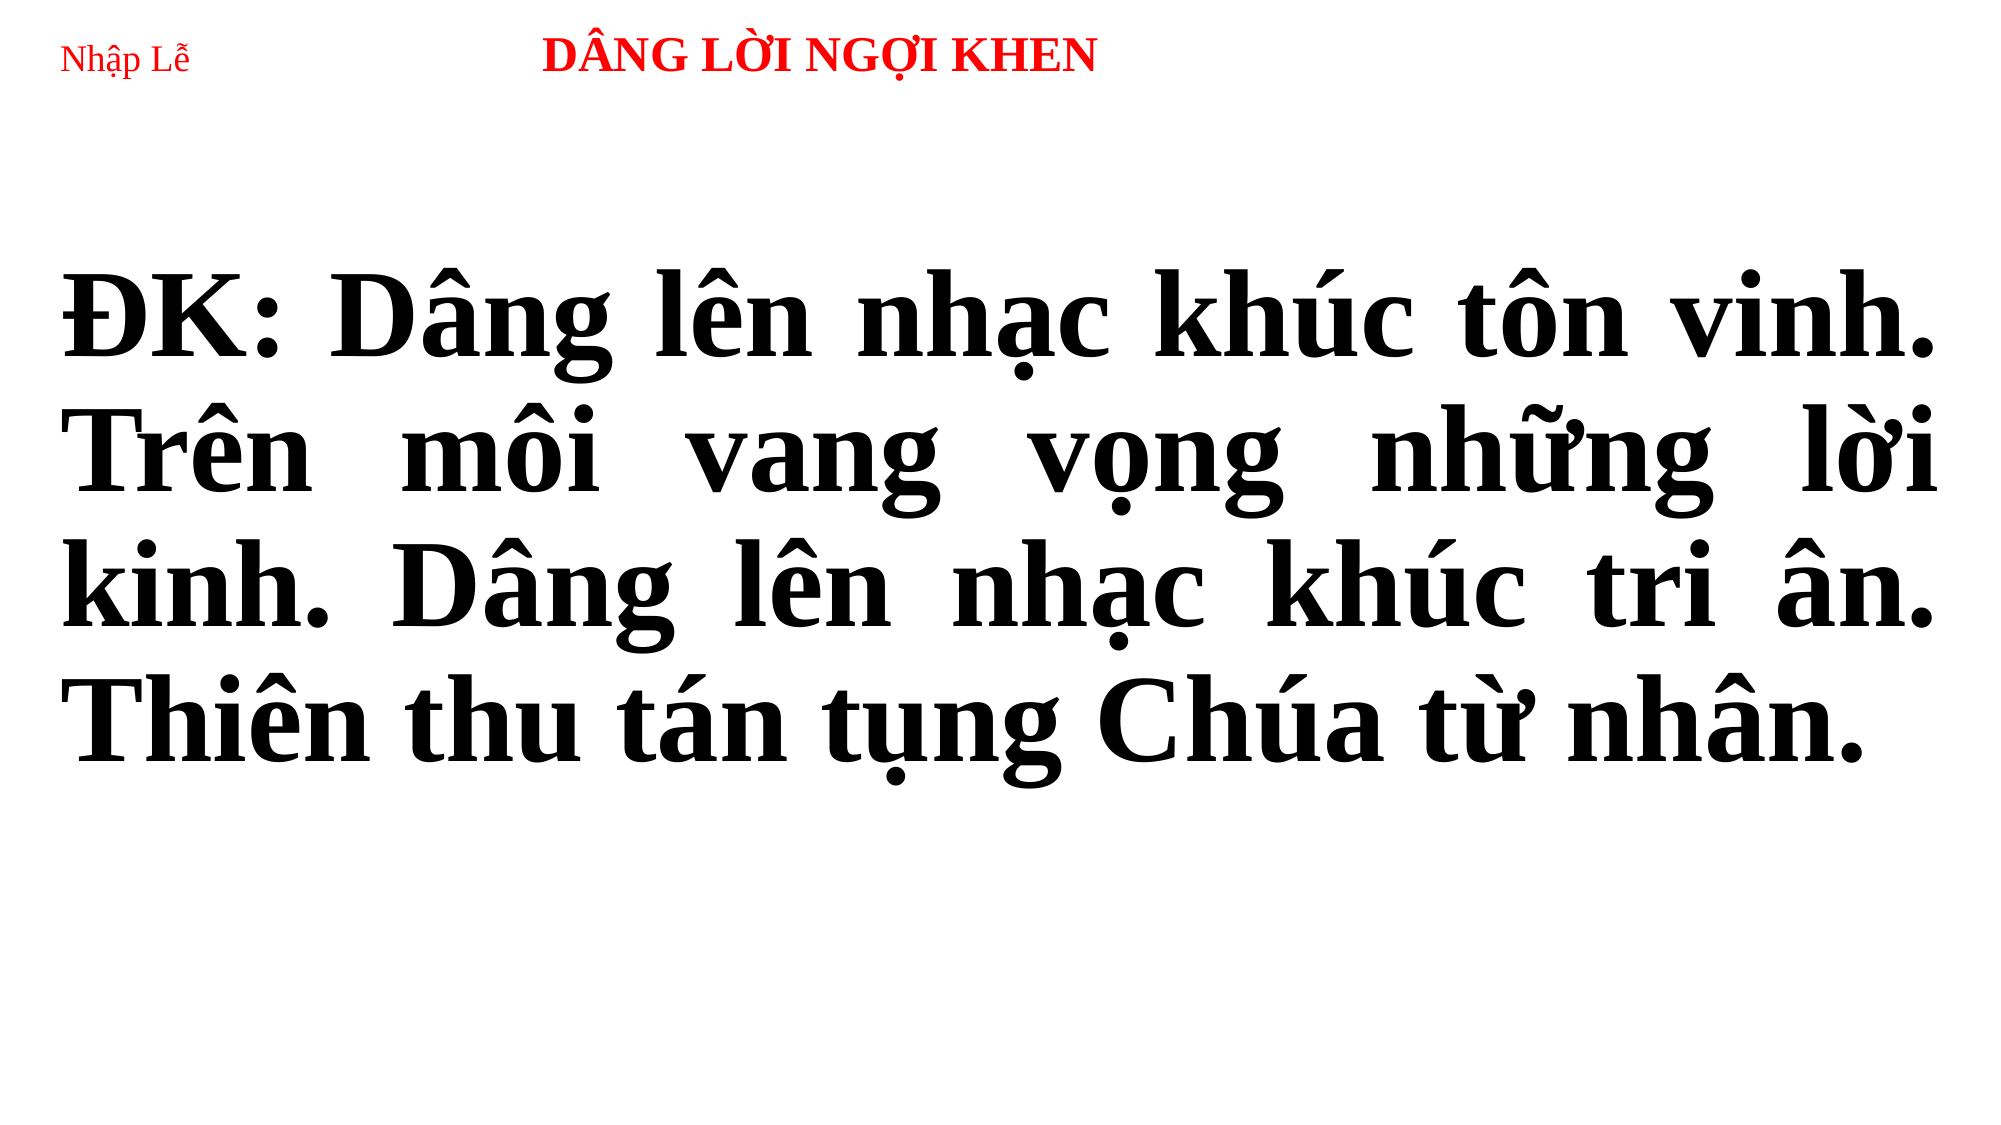

# Nhập Lễ                                     DÂNG LỜI NGỢI KHEN
ĐK: Dâng lên nhạc khúc tôn vinh. Trên môi vang vọng những lời kinh. Dâng lên nhạc khúc tri ân. Thiên thu tán tụng Chúa từ nhân.